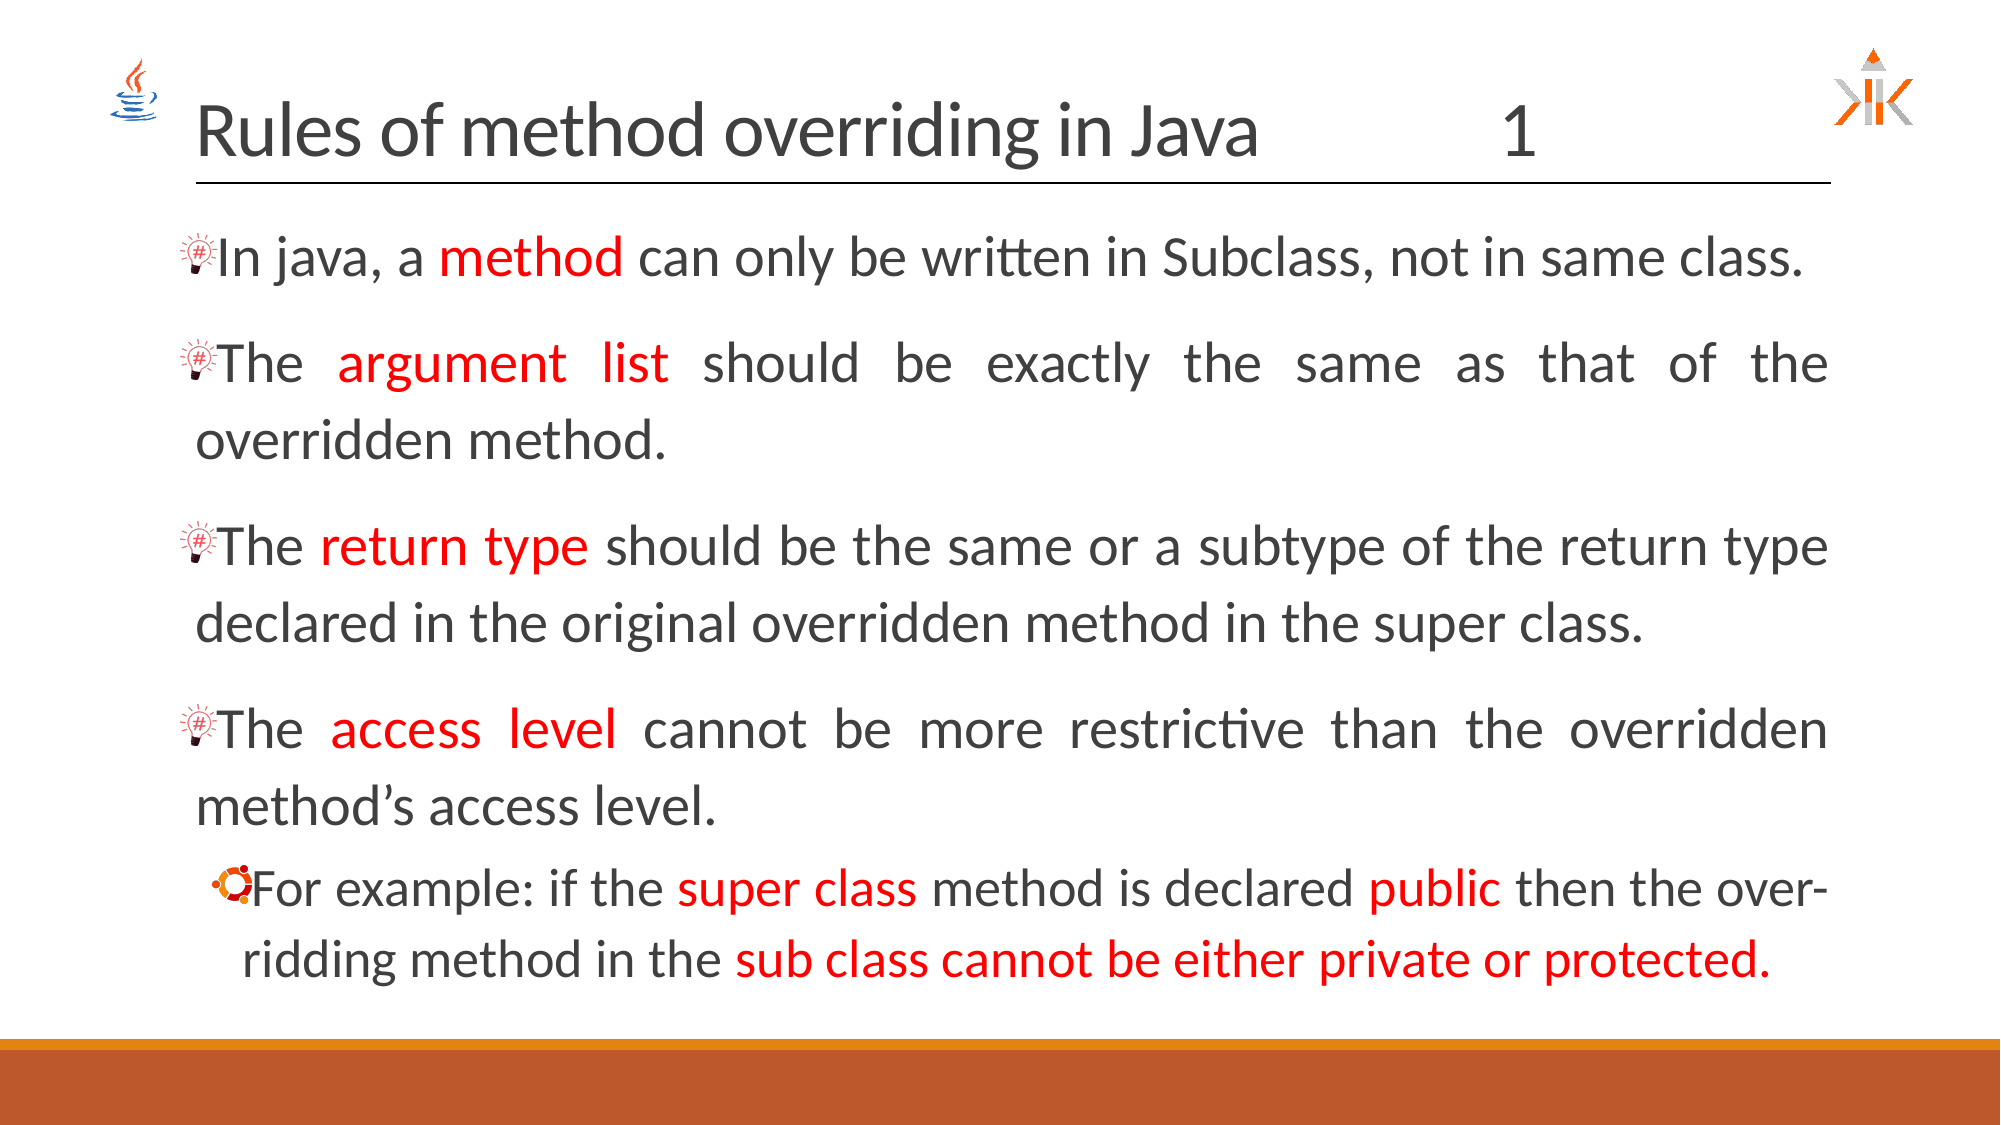

# Rules of method overriding in Java			1
In java, a method can only be written in Subclass, not in same class.
The argument list should be exactly the same as that of the overridden method.
The return type should be the same or a subtype of the return type declared in the original overridden method in the super class.
The access level cannot be more restrictive than the overridden method’s access level.
For example: if the super class method is declared public then the over-ridding method in the sub class cannot be either private or protected.